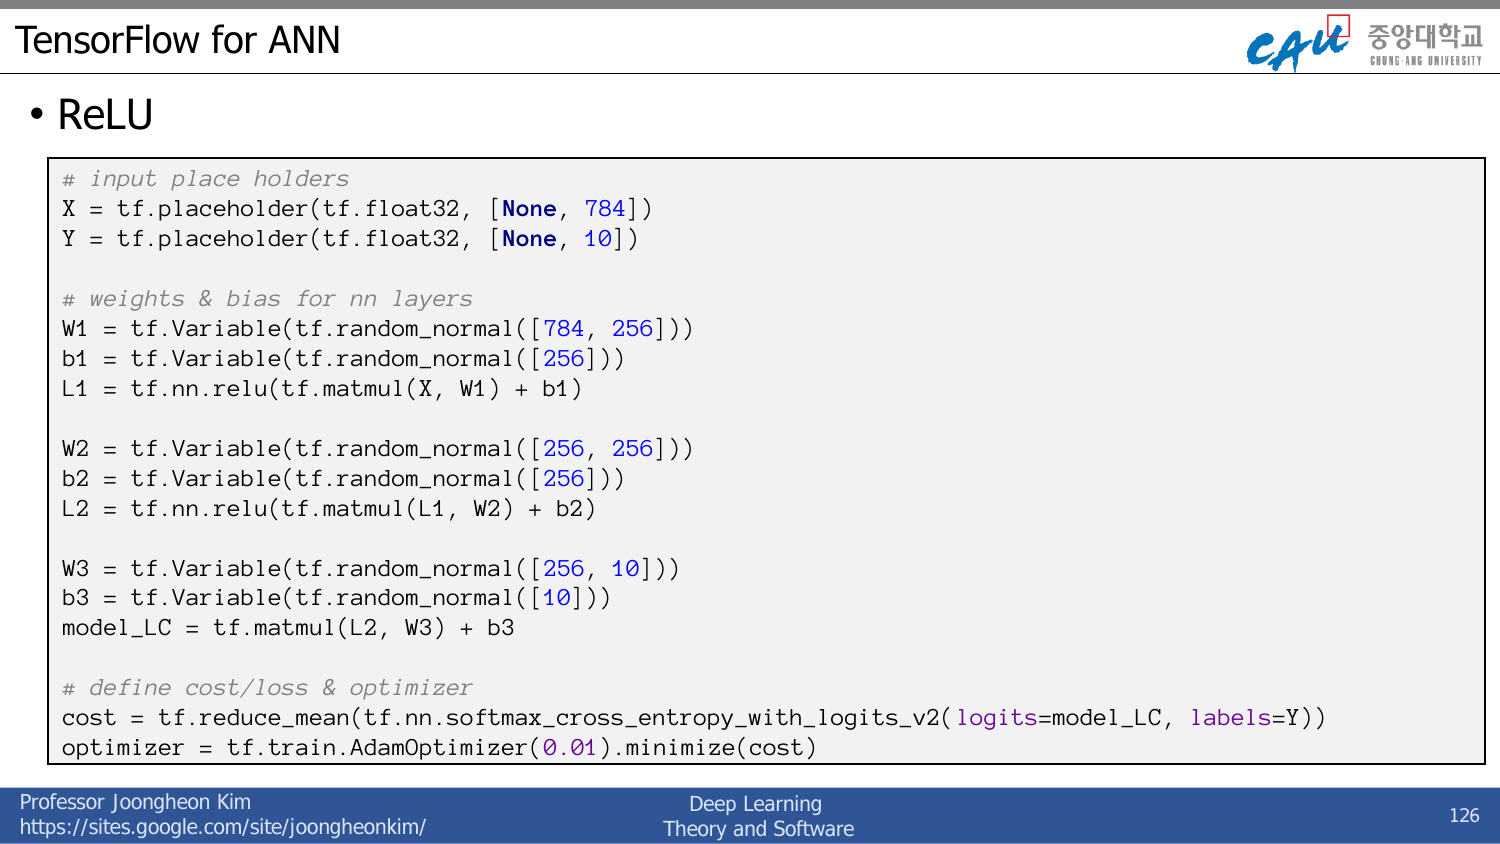

# TensorFlow for ANN
ReLU
# input place holders
X = tf.placeholder(tf.float32, [None, 784])
Y = tf.placeholder(tf.float32, [None, 10])

# weights & bias for nn layers
W1 = tf.Variable(tf.random_normal([784, 256]))
b1 = tf.Variable(tf.random_normal([256]))
L1 = tf.nn.relu(tf.matmul(X, W1) + b1)

W2 = tf.Variable(tf.random_normal([256, 256]))
b2 = tf.Variable(tf.random_normal([256]))
L2 = tf.nn.relu(tf.matmul(L1, W2) + b2)

W3 = tf.Variable(tf.random_normal([256, 10]))
b3 = tf.Variable(tf.random_normal([10]))
model_LC = tf.matmul(L2, W3) + b3

# define cost/loss & optimizer
cost = tf.reduce_mean(tf.nn.softmax_cross_entropy_with_logits_v2(logits=model_LC, labels=Y))
optimizer = tf.train.AdamOptimizer(0.01).minimize(cost)
126